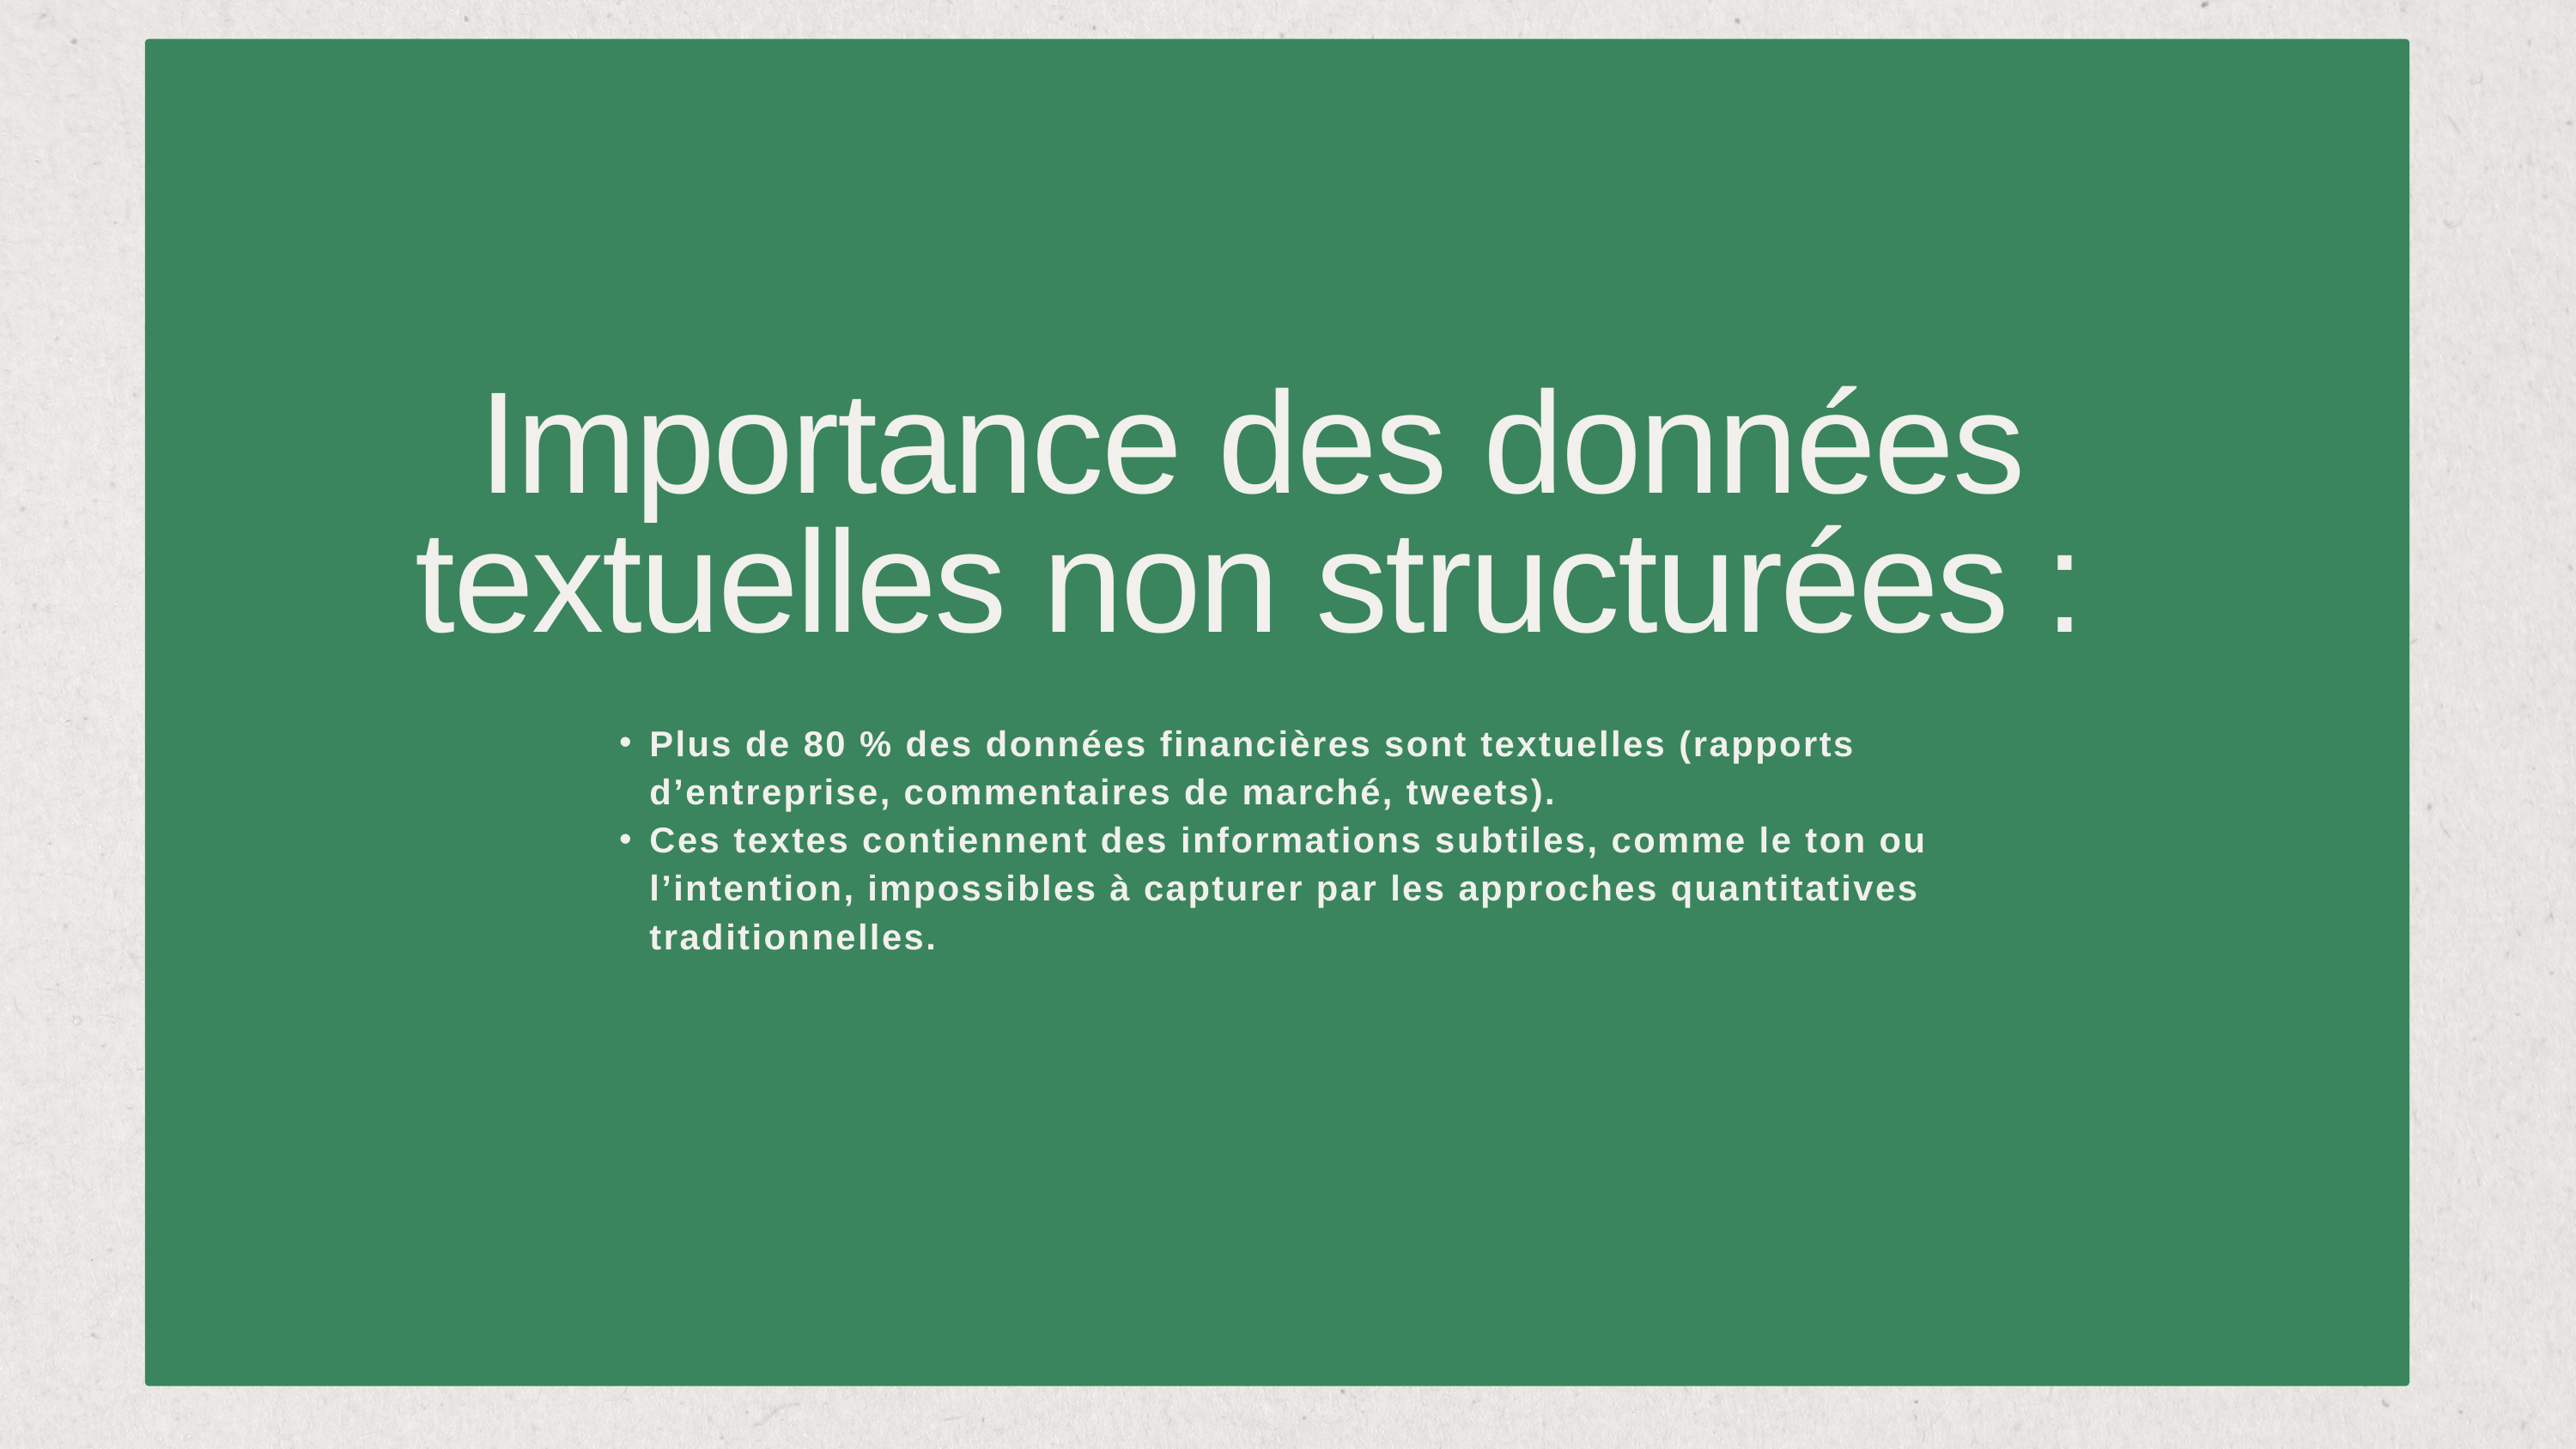

Importance des données textuelles non structurées :
Plus de 80 % des données financières sont textuelles (rapports d’entreprise, commentaires de marché, tweets).
Ces textes contiennent des informations subtiles, comme le ton ou l’intention, impossibles à capturer par les approches quantitatives traditionnelles.